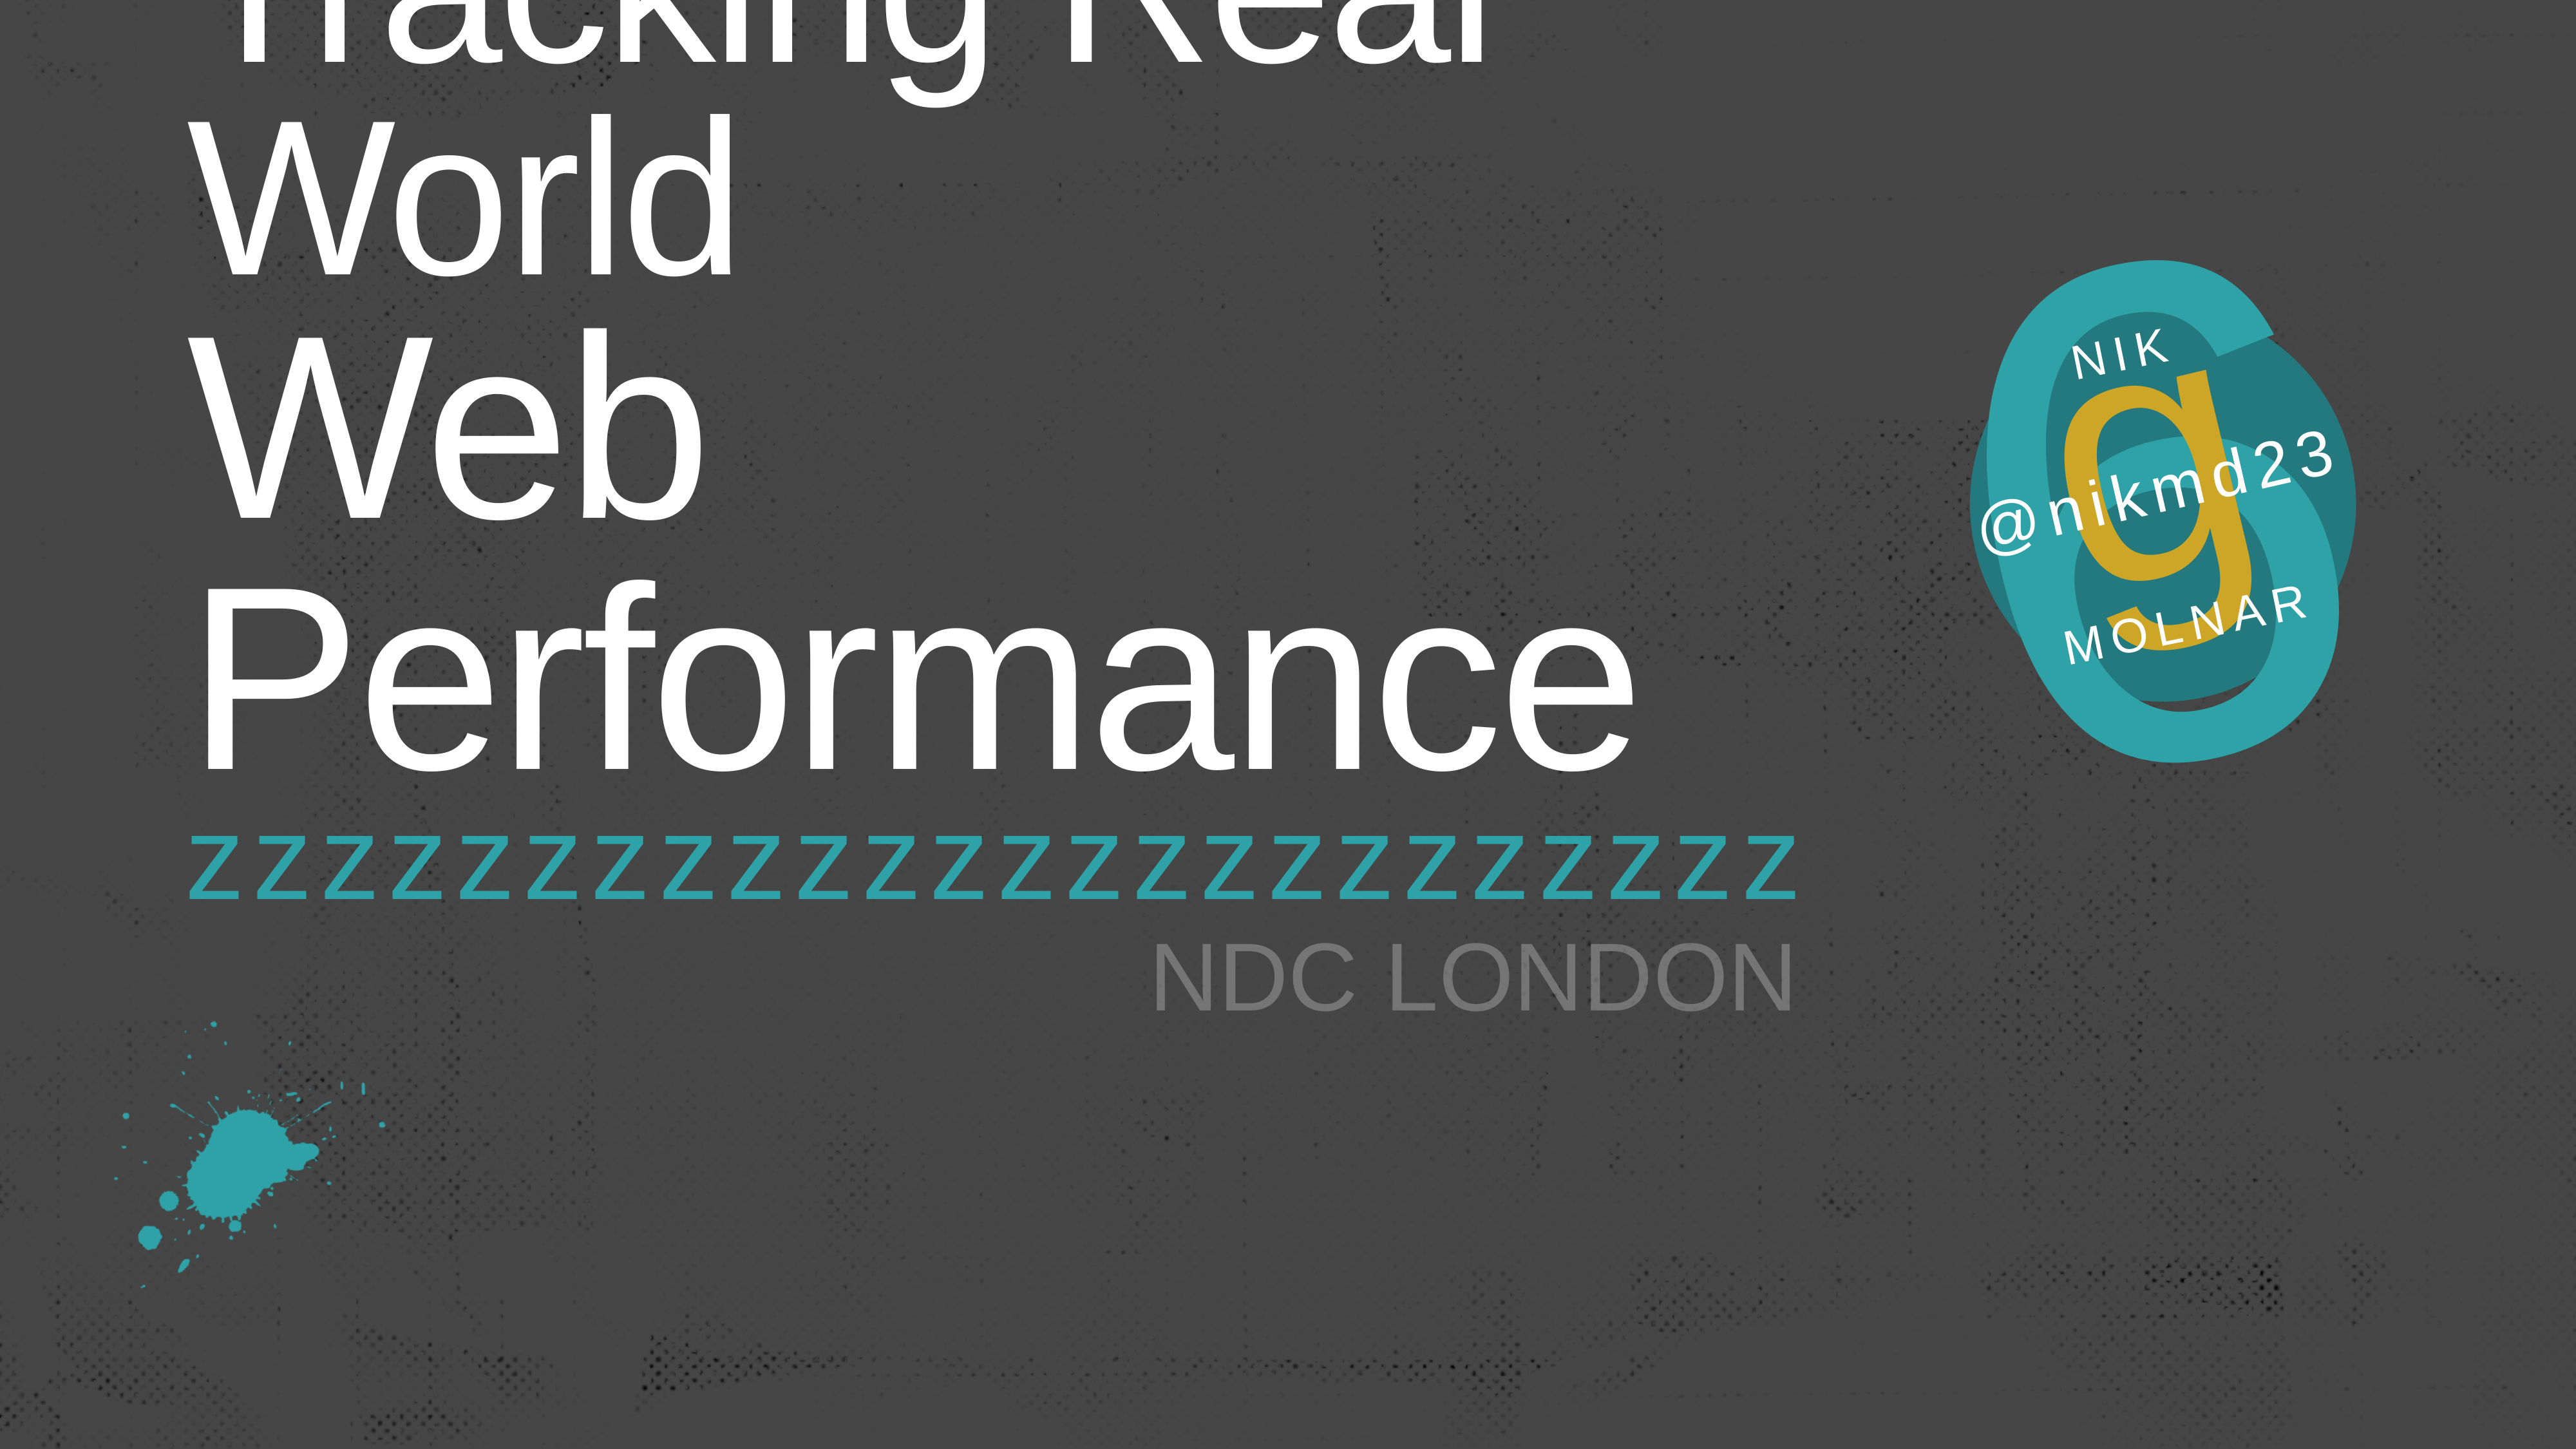

# Tracking Real World Web Performance
NDC LONDON